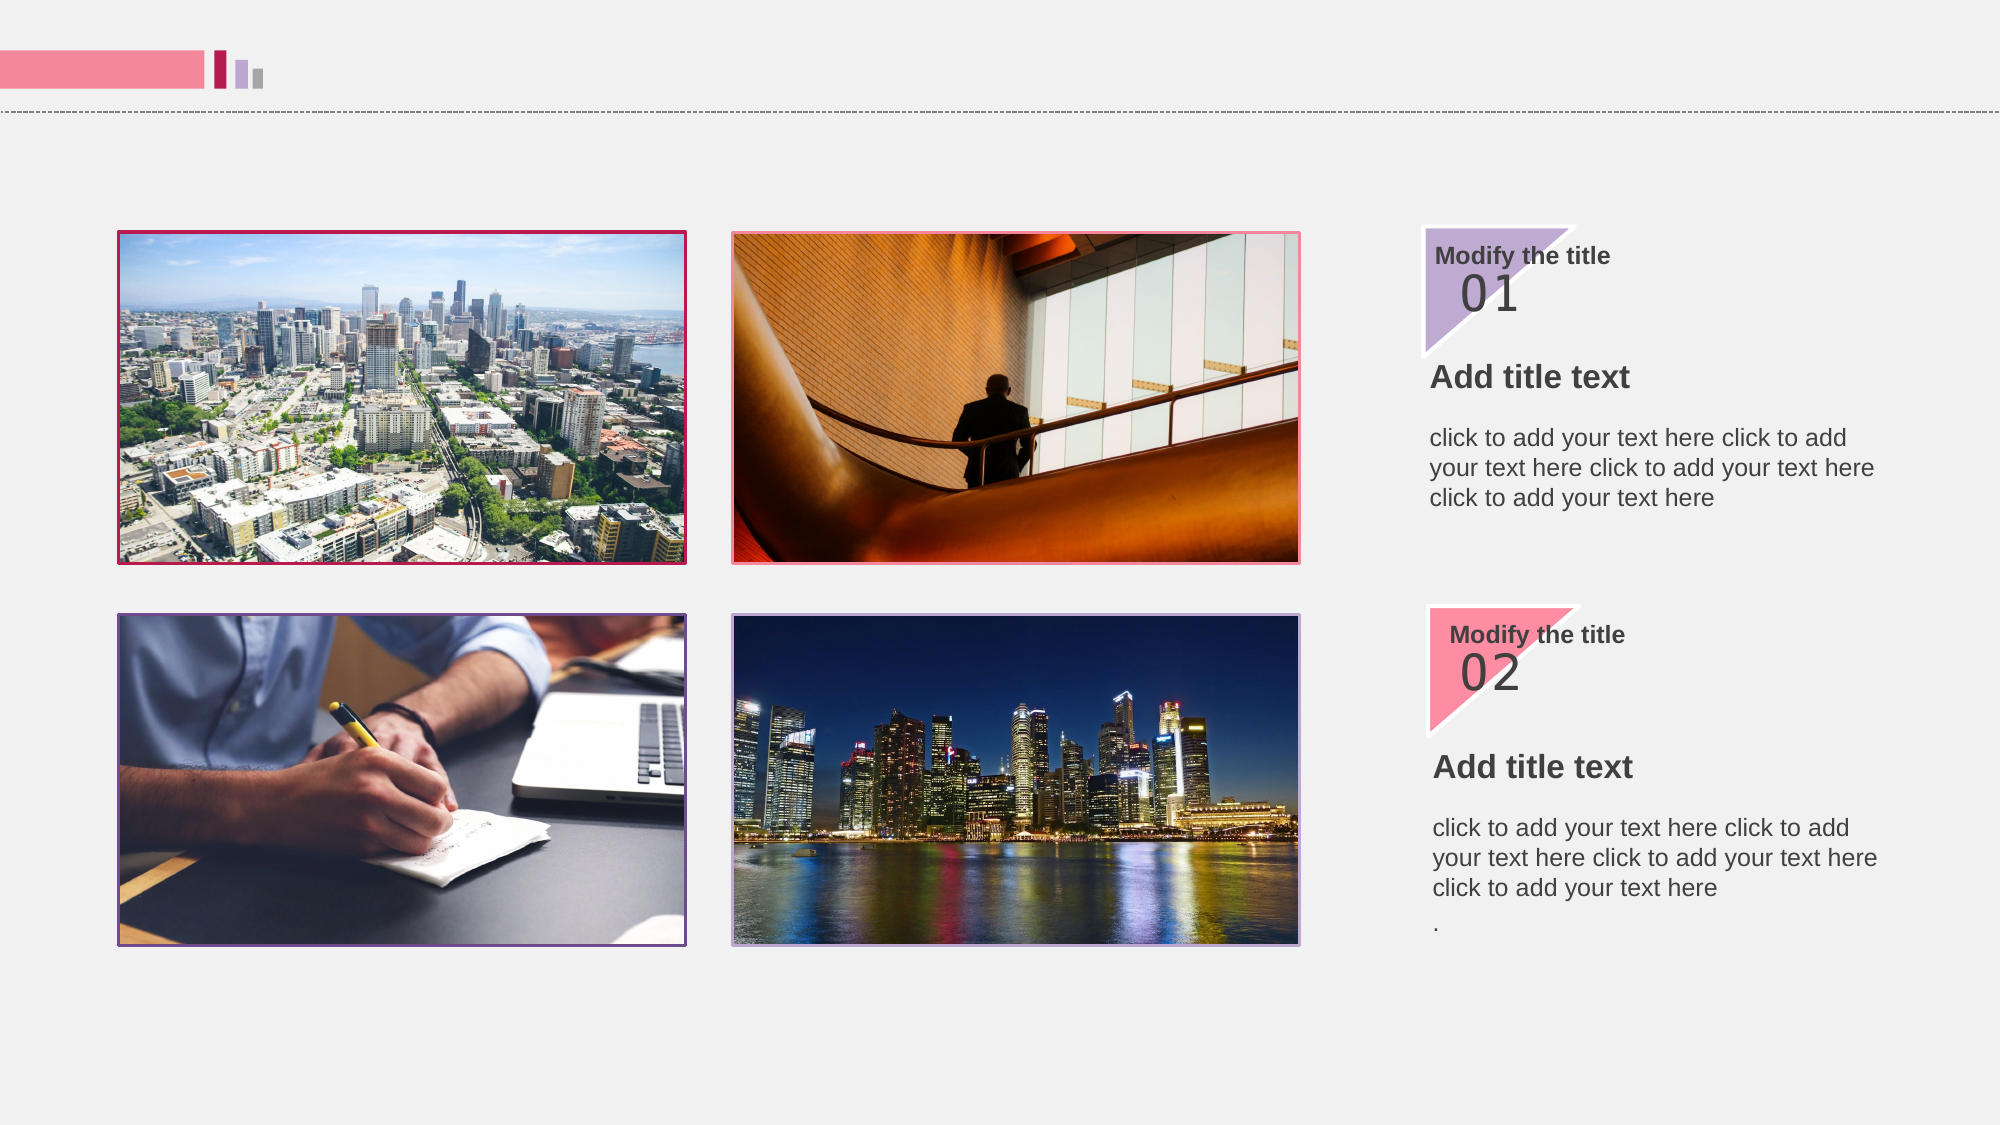

Modify the title
01

Add title text
click to add your text here click to add your text here click to add your text here click to add your text here

Modify the title
02
Add title text
click to add your text here click to add your text here click to add your text here click to add your text here
.